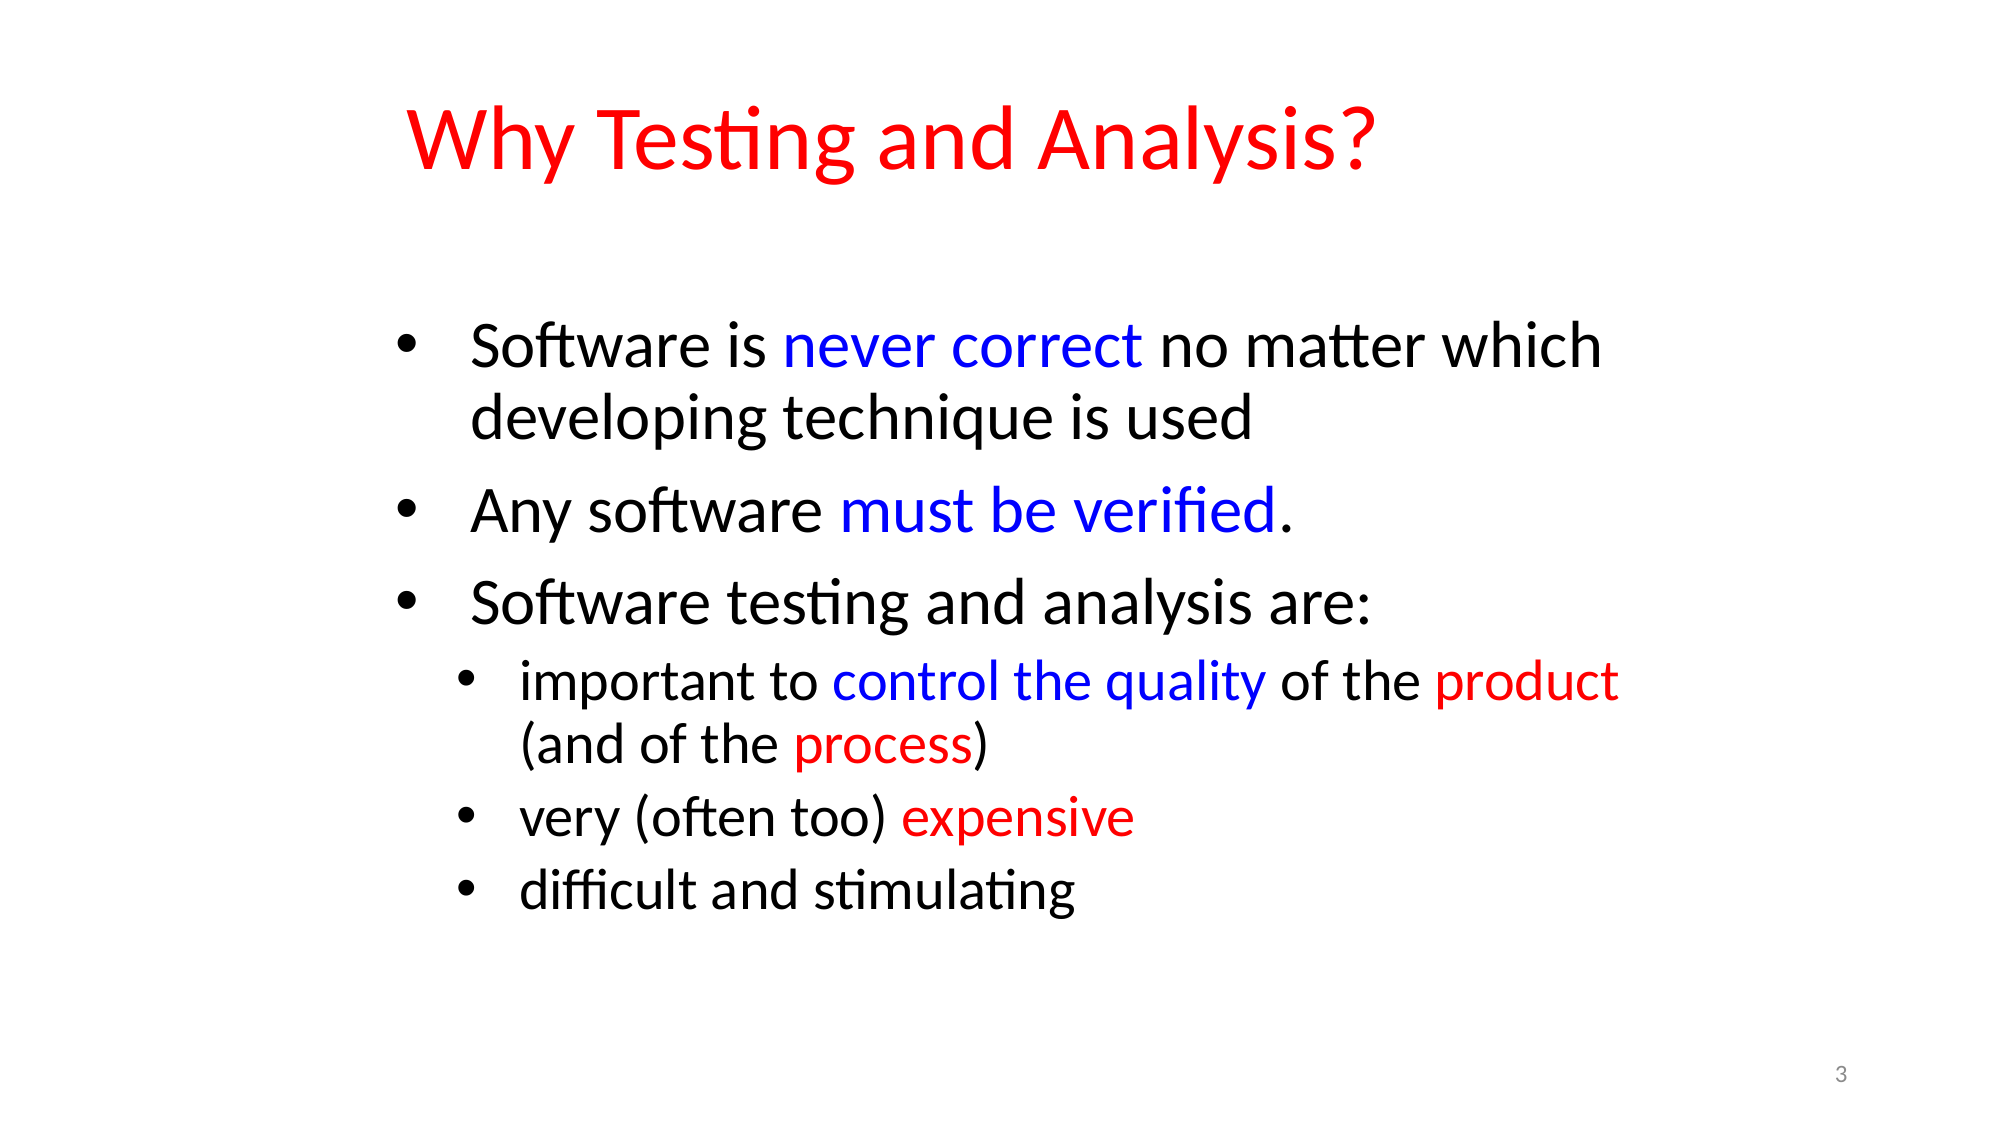

# Why Testing and Analysis?
Software is never correct no matter which developing technique is used
Any software must be verified.
Software testing and analysis are:
important to control the quality of the product (and of the process)
very (often too) expensive
difficult and stimulating
3